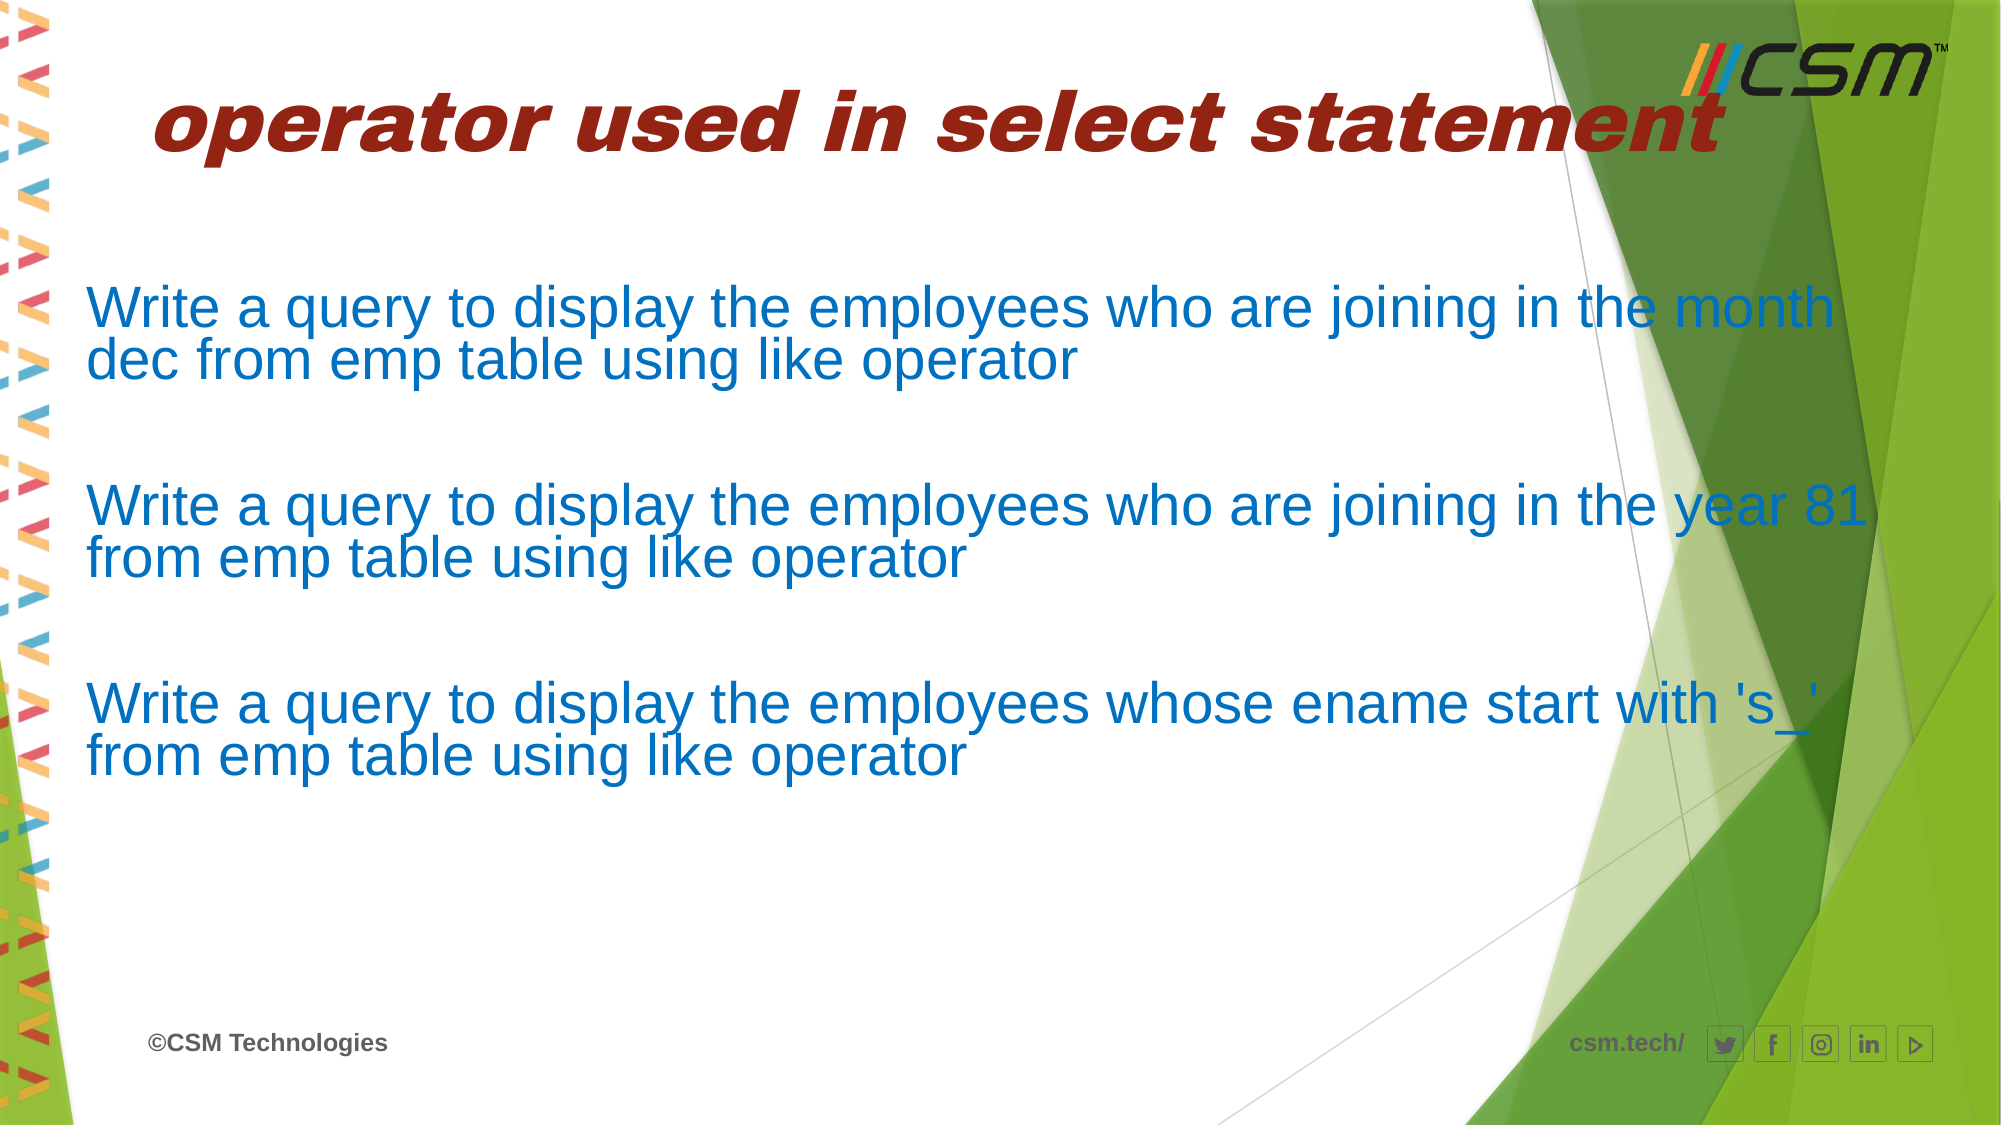

# operator used in select statement

Write a query to display the employees who are joining in the month dec from emp table using like operator

Write a query to display the employees who are joining in the year 81 from emp table using like operator

Write a query to display the employees whose ename start with 's_' from emp table using like operator